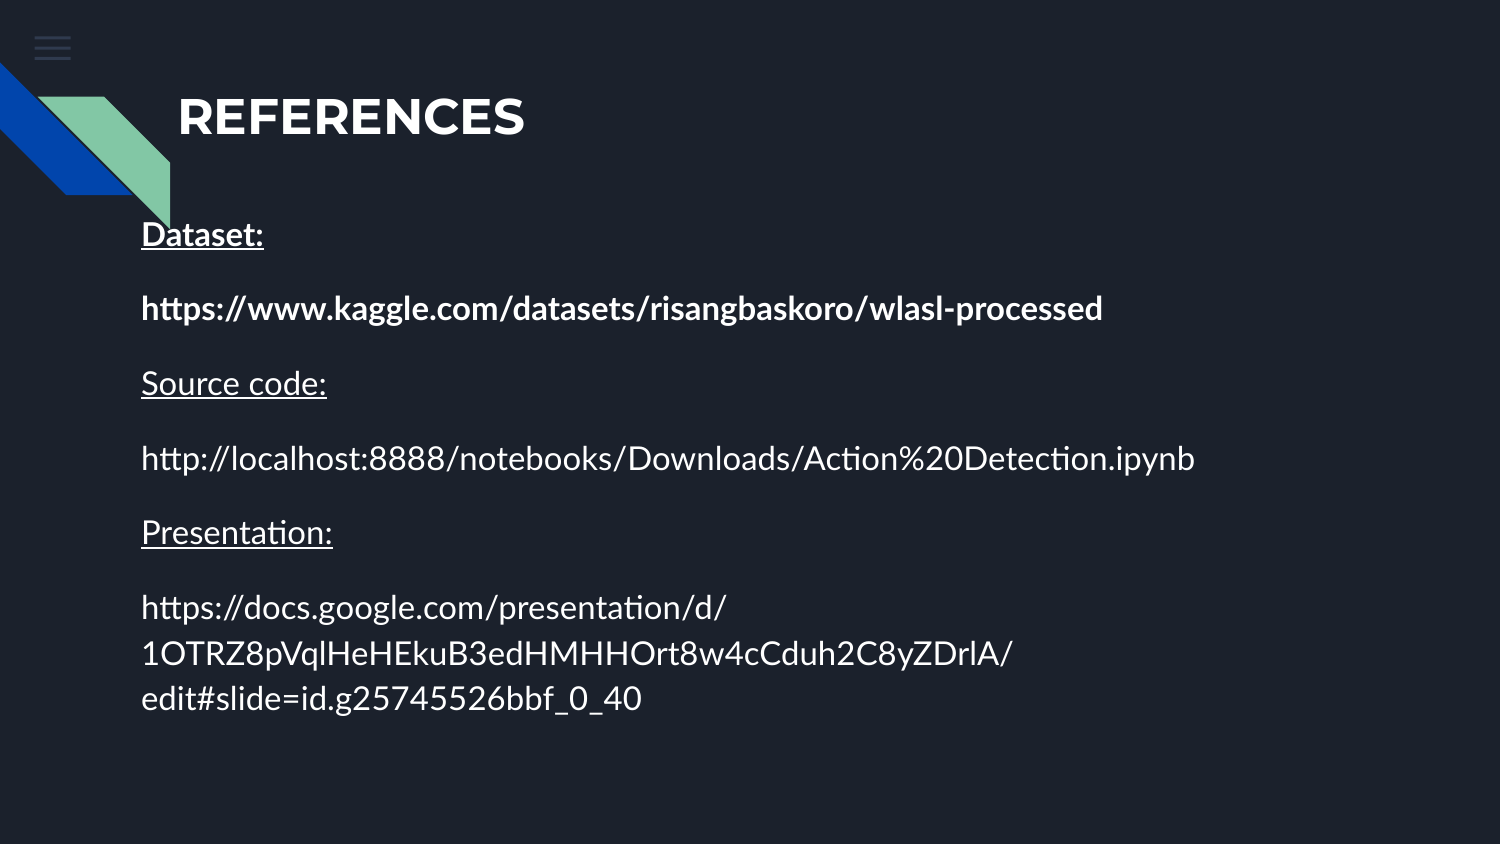

# REFERENCES
Dataset:
https://www.kaggle.com/datasets/risangbaskoro/wlasl-processed
Source code:
http://localhost:8888/notebooks/Downloads/Action%20Detection.ipynb
Presentation:
https://docs.google.com/presentation/d/1OTRZ8pVqlHeHEkuB3edHMHHOrt8w4cCduh2C8yZDrlA/edit#slide=id.g25745526bbf_0_40